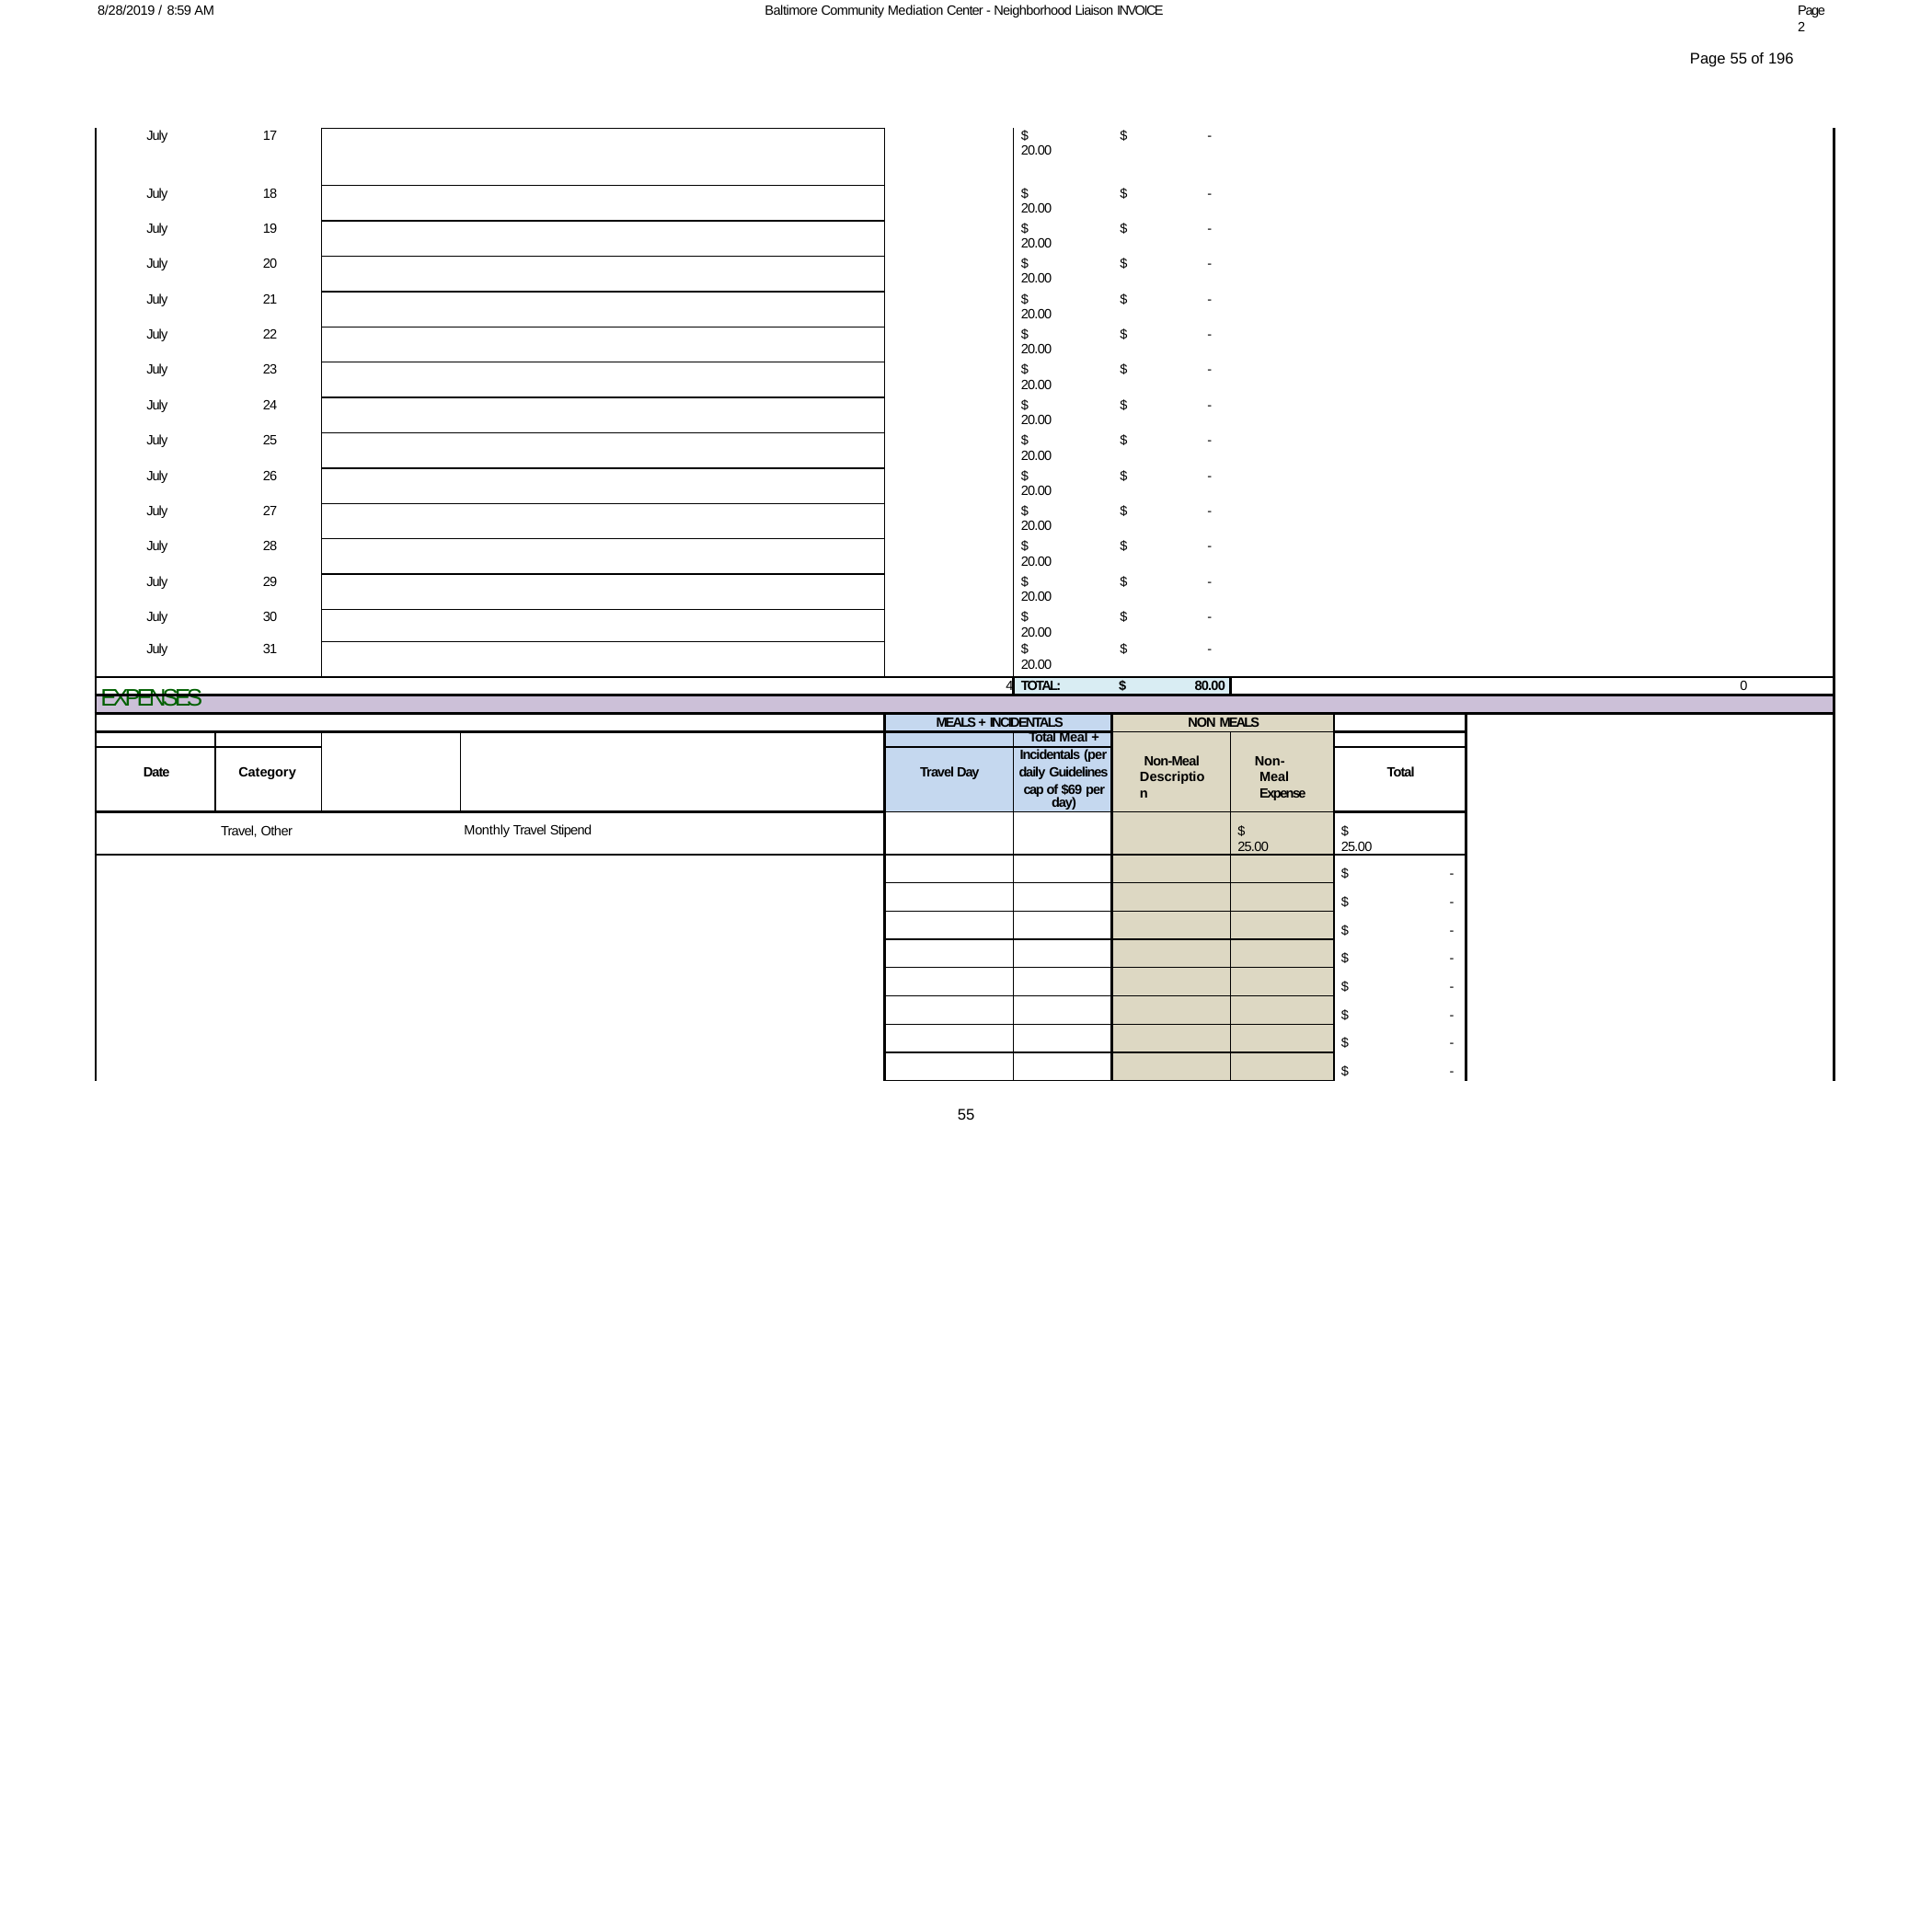

8/28/2019 / 8:59 AM
Baltimore Community Mediation Center - Neighborhood Liaison INVOICE
Page 2
Page 55 of 196
| July | 17 |  |  |  | $ 20.00 | $ - |  |  |  |
| --- | --- | --- | --- | --- | --- | --- | --- | --- | --- |
| July | 18 |  |  |  | $ 20.00 | $ - |  |  |  |
| July | 19 |  |  |  | $ 20.00 | $ - |  |  |  |
| July | 20 |  |  |  | $ 20.00 | $ - |  |  |  |
| July | 21 |  |  |  | $ 20.00 | $ - |  |  |  |
| July | 22 |  |  |  | $ 20.00 | $ - |  |  |  |
| July | 23 |  |  |  | $ 20.00 | $ - |  |  |  |
| July | 24 |  |  |  | $ 20.00 | $ - |  |  |  |
| July | 25 |  |  |  | $ 20.00 | $ - |  |  |  |
| July | 26 |  |  |  | $ 20.00 | $ - |  |  |  |
| July | 27 |  |  |  | $ 20.00 | $ - |  |  |  |
| July | 28 |  |  |  | $ 20.00 | $ - |  |  |  |
| July | 29 |  |  |  | $ 20.00 | $ - |  |  |  |
| July | 30 |  |  |  | $ 20.00 | $ - |  |  |  |
| July | 31 |  |  |  | $ 20.00 | $ - |  |  |  |
| 4 |  |  |  |  | TOTAL: | $ 80.00 | 0 |  |  |
| EXPENSES |  |  |  |  |  |  |  |  |  |
|  |  |  |  | MEALS + INCIDENTALS |  | NON MEALS |  |  |  |
|  |  |  |  |  | Total Meal + | Non-Meal Description | Non-Meal Expense |  |  |
|  |  |  |  |  | Incidentals (per |  |  |  |  |
| Date | Category |  |  | Travel Day | daily Guidelines |  |  | Total |  |
|  |  |  |  |  | cap of $69 per |  |  |  |  |
|  |  |  |  |  | day) |  |  |  |  |
|  | Travel, Other |  | Monthly Travel Stipend |  |  |  | $ 25.00 | $ 25.00 |  |
|  |  |  |  |  |  |  |  | $ - |  |
|  |  |  |  |  |  |  |  | $ - |  |
|  |  |  |  |  |  |  |  | $ - |  |
|  |  |  |  |  |  |  |  | $ - |  |
|  |  |  |  |  |  |  |  | $ - |  |
|  |  |  |  |  |  |  |  | $ - |  |
|  |  |  |  |  |  |  |  | $ - |  |
|  |  |  |  |  |  |  |  | $ - |  |
55